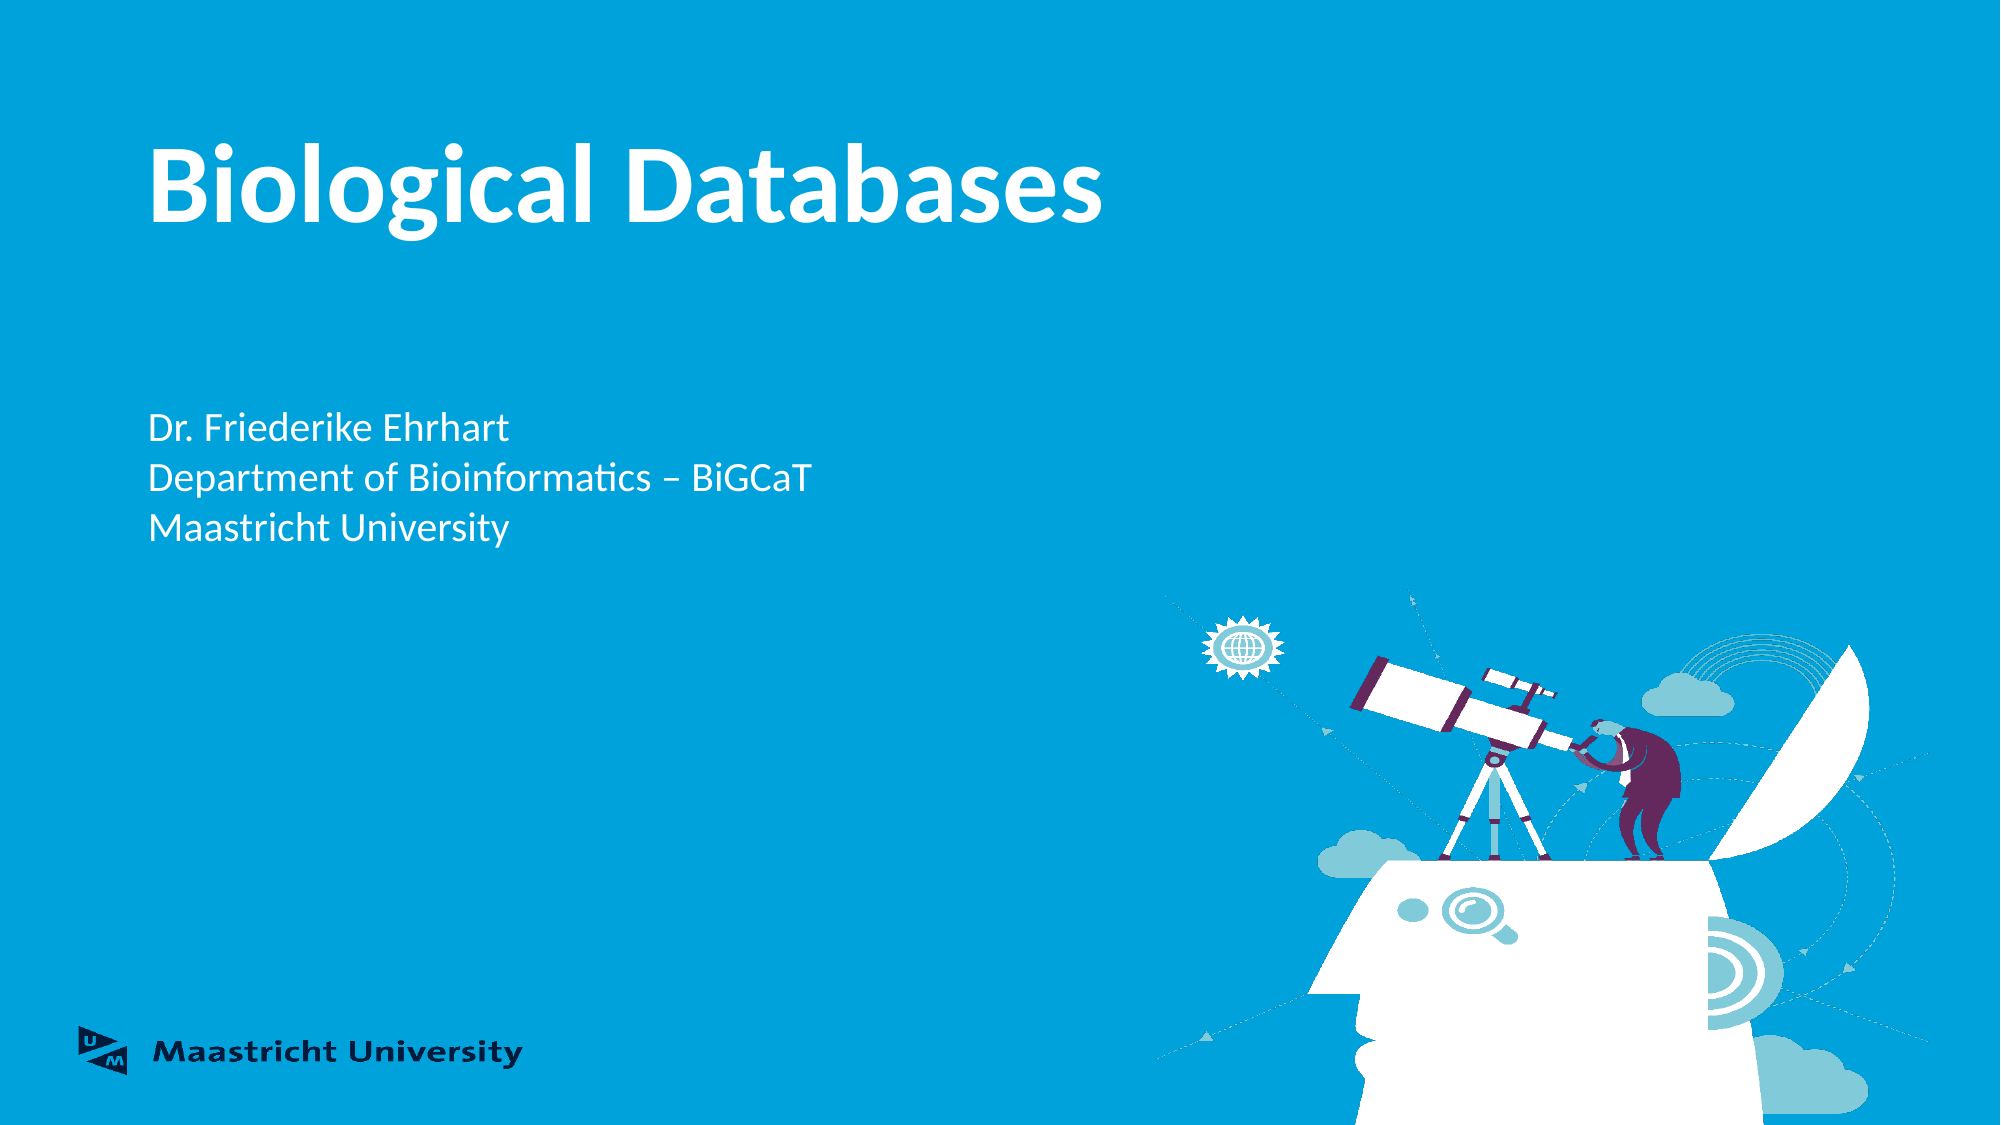

# Biological Databases
Dr. Friederike Ehrhart
Department of Bioinformatics – BiGCaT
Maastricht University